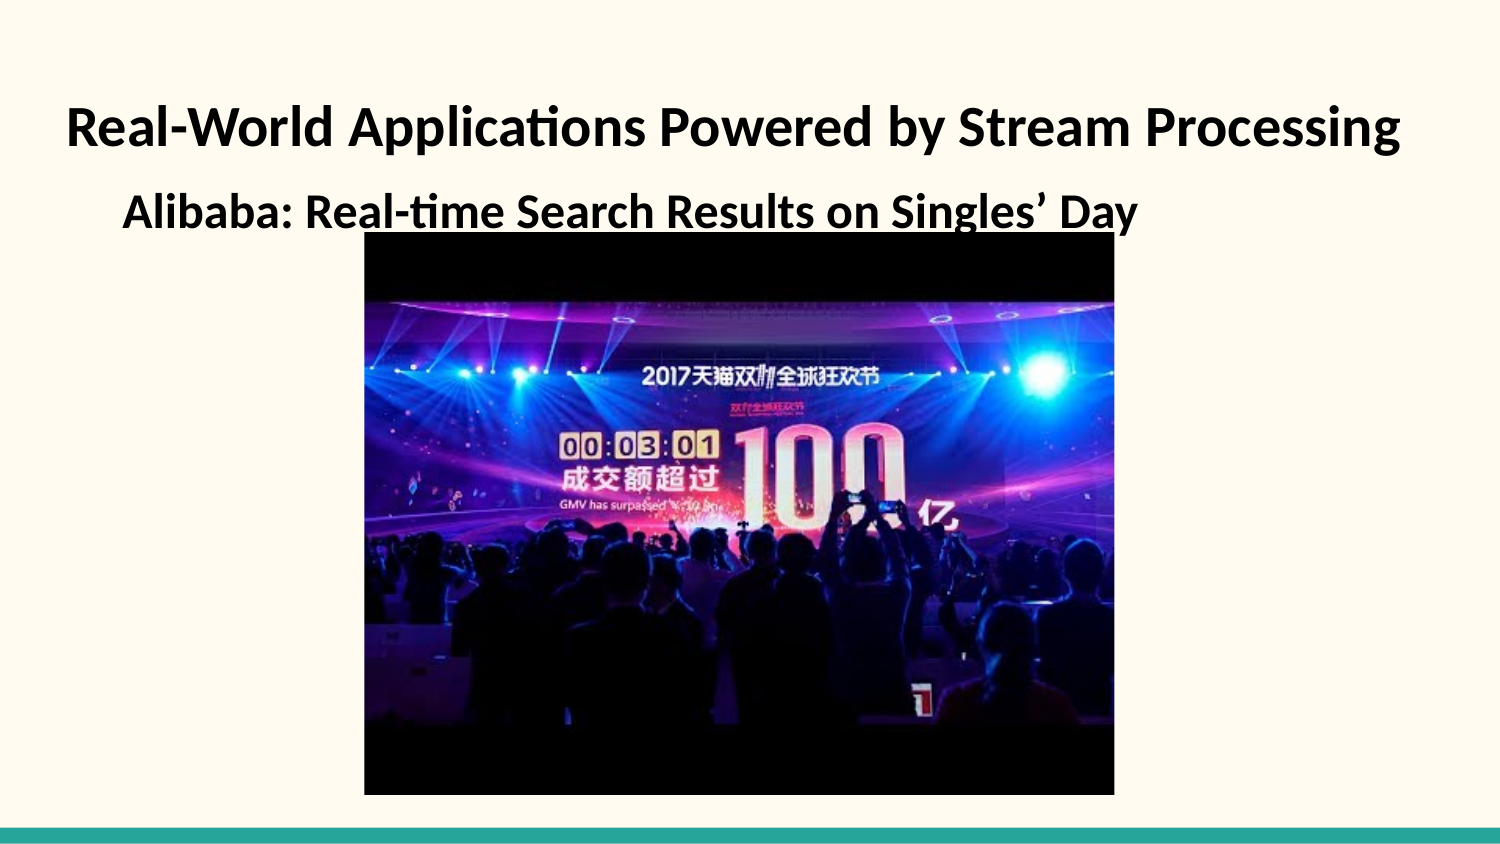

# Real-World Applications Powered by Stream Processing
     Alibaba: Real-time Search Results on Singles’ Day